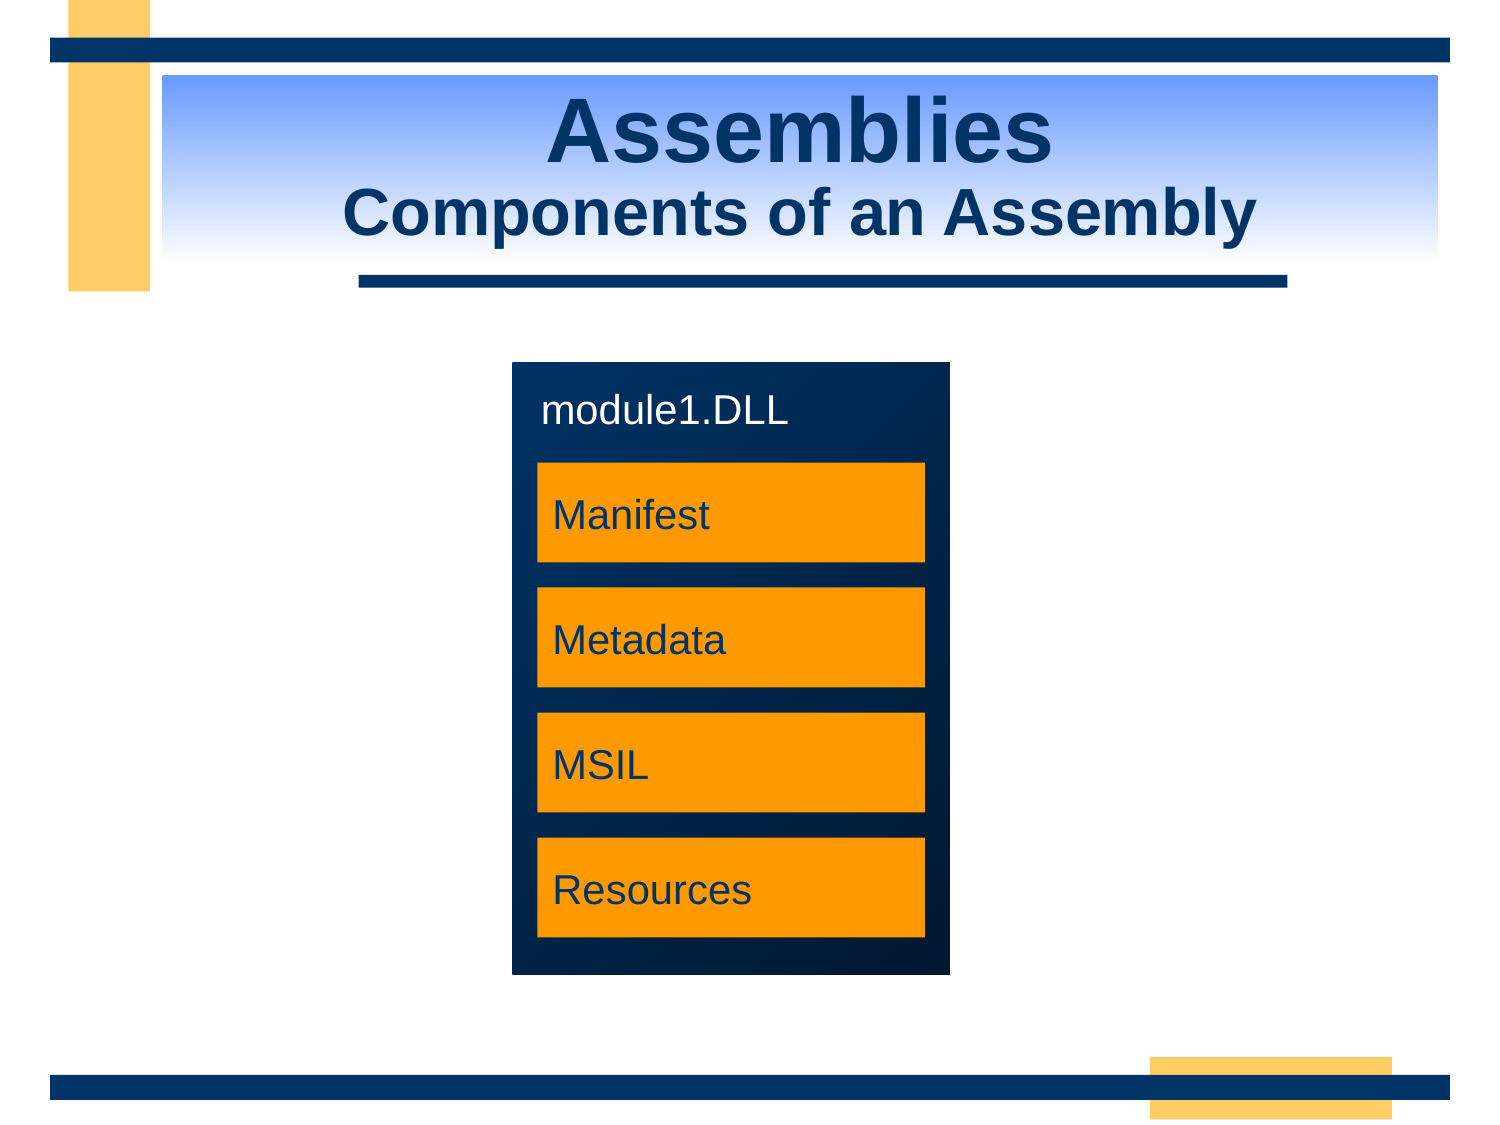

# Assemblies Components of an Assembly

module1.DLL
Manifest
Metadata
MSIL
Resources